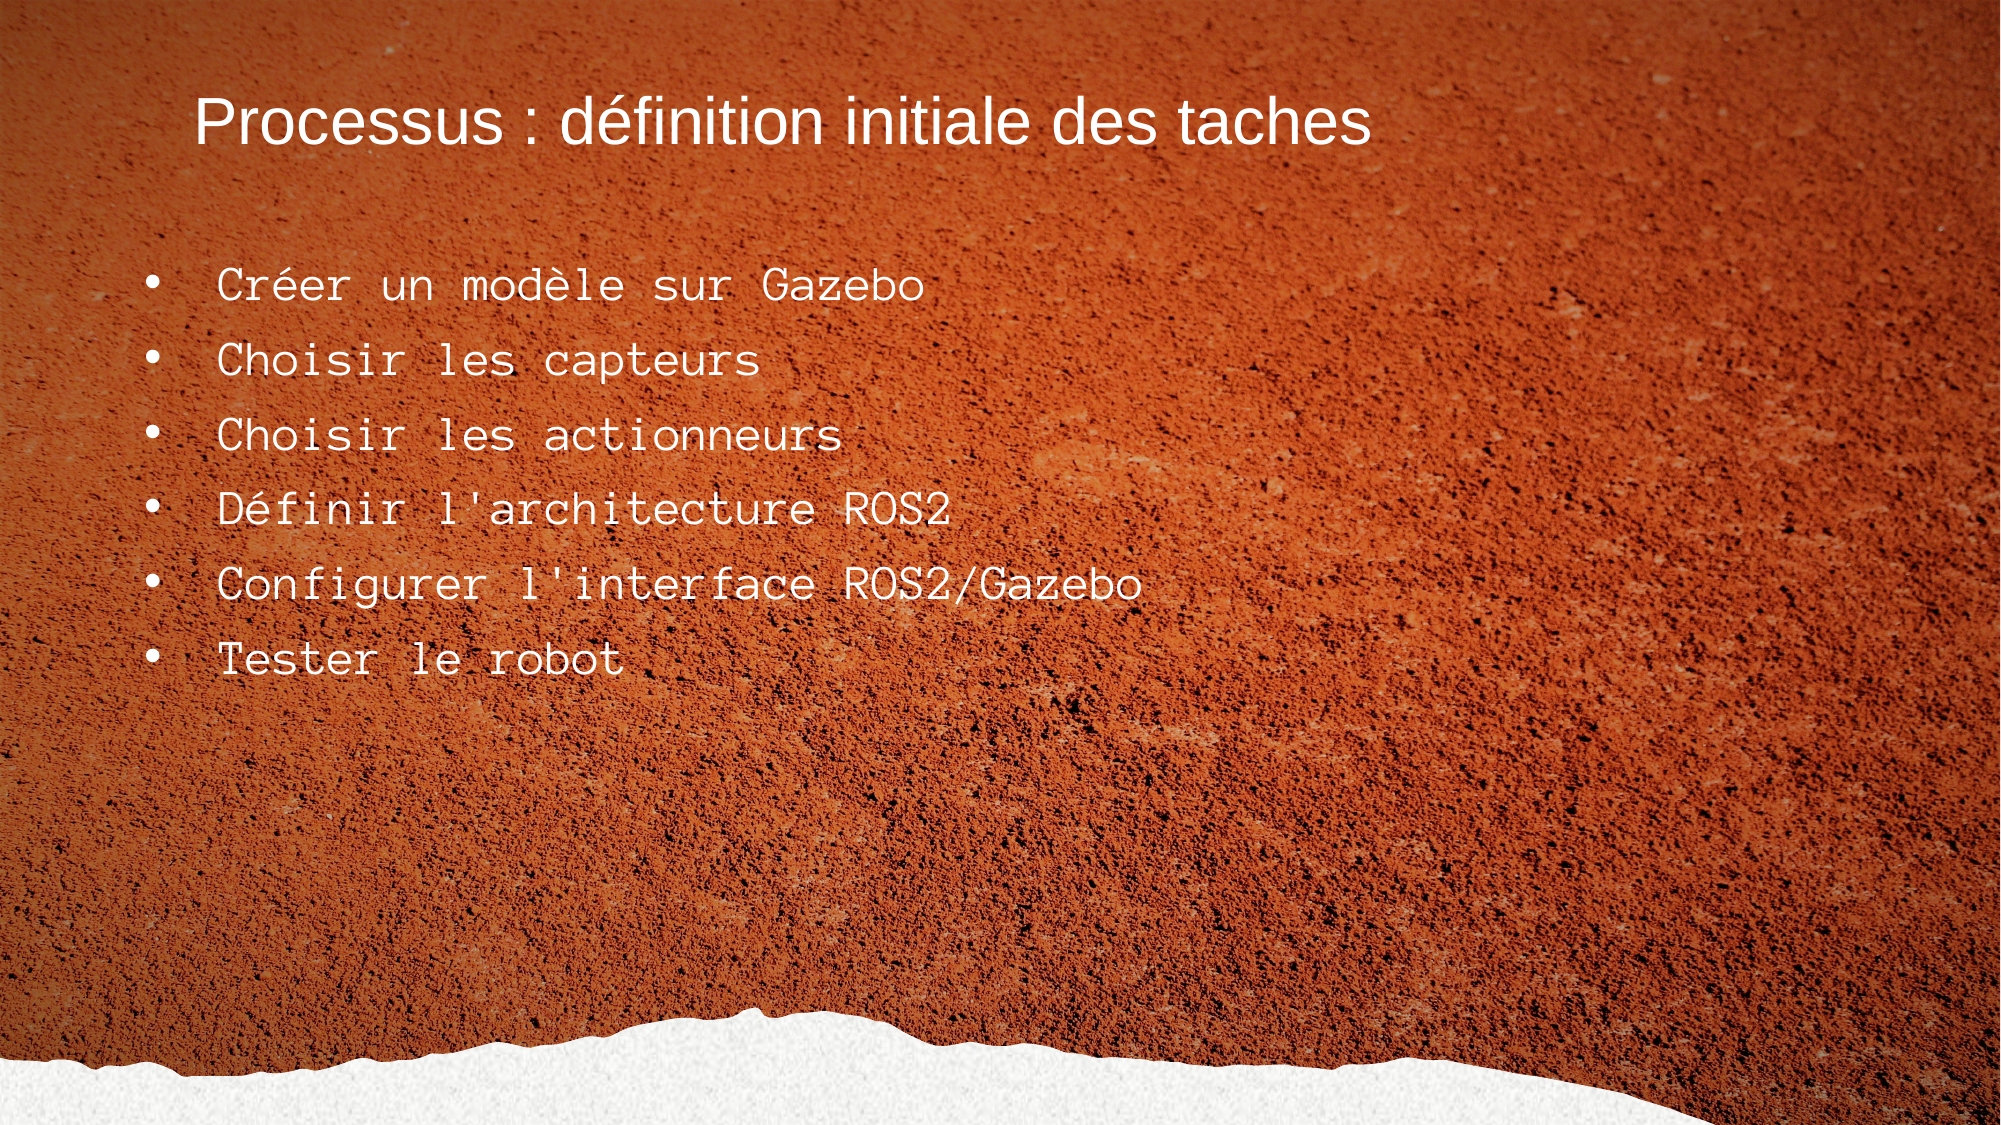

Processus : définition initiale des taches
Créer un modèle sur Gazebo
Choisir les capteurs
Choisir les actionneurs
Définir l'architecture ROS2
Configurer l'interface ROS2/Gazebo
Tester le robot